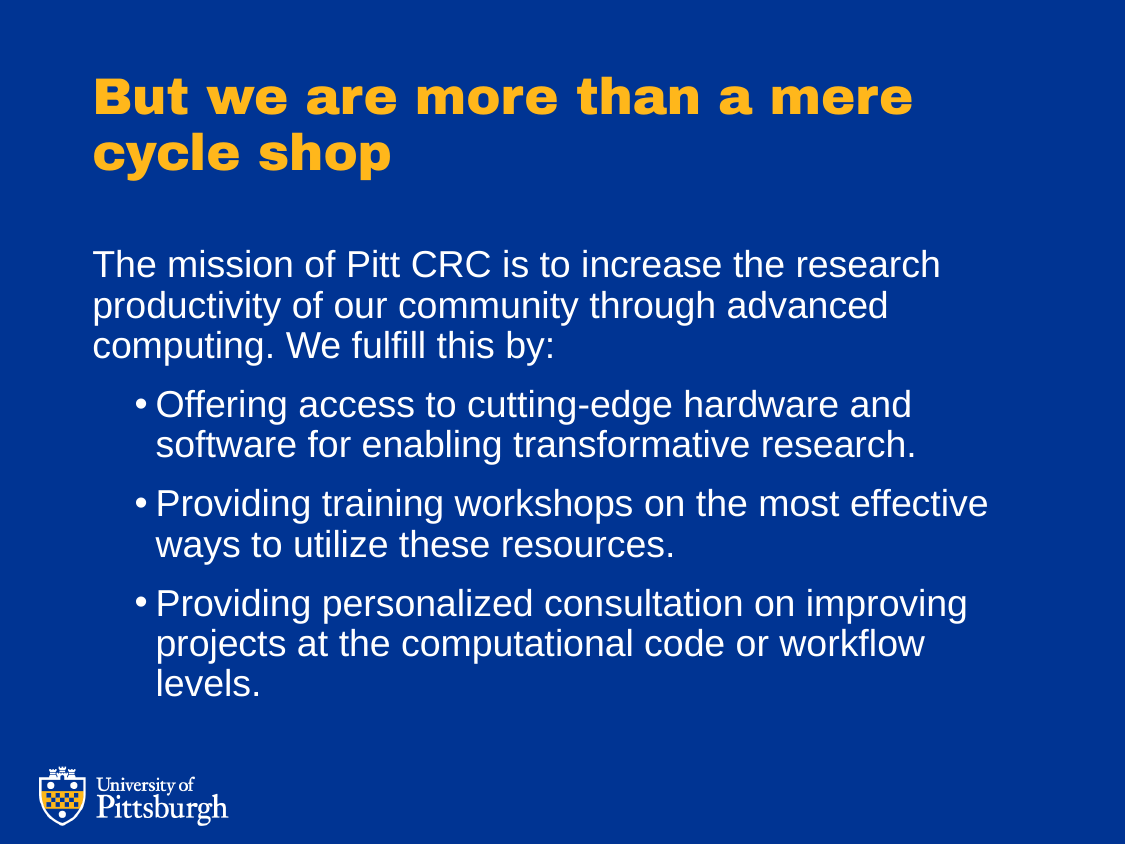

# But we are more than a mere cycle shop
The mission of Pitt CRC is to increase the research productivity of our community through advanced computing. We fulfill this by:
Offering access to cutting-edge hardware and software for enabling transformative research.
Providing training workshops on the most effective ways to utilize these resources.
Providing personalized consultation on improving projects at the computational code or workflow levels.